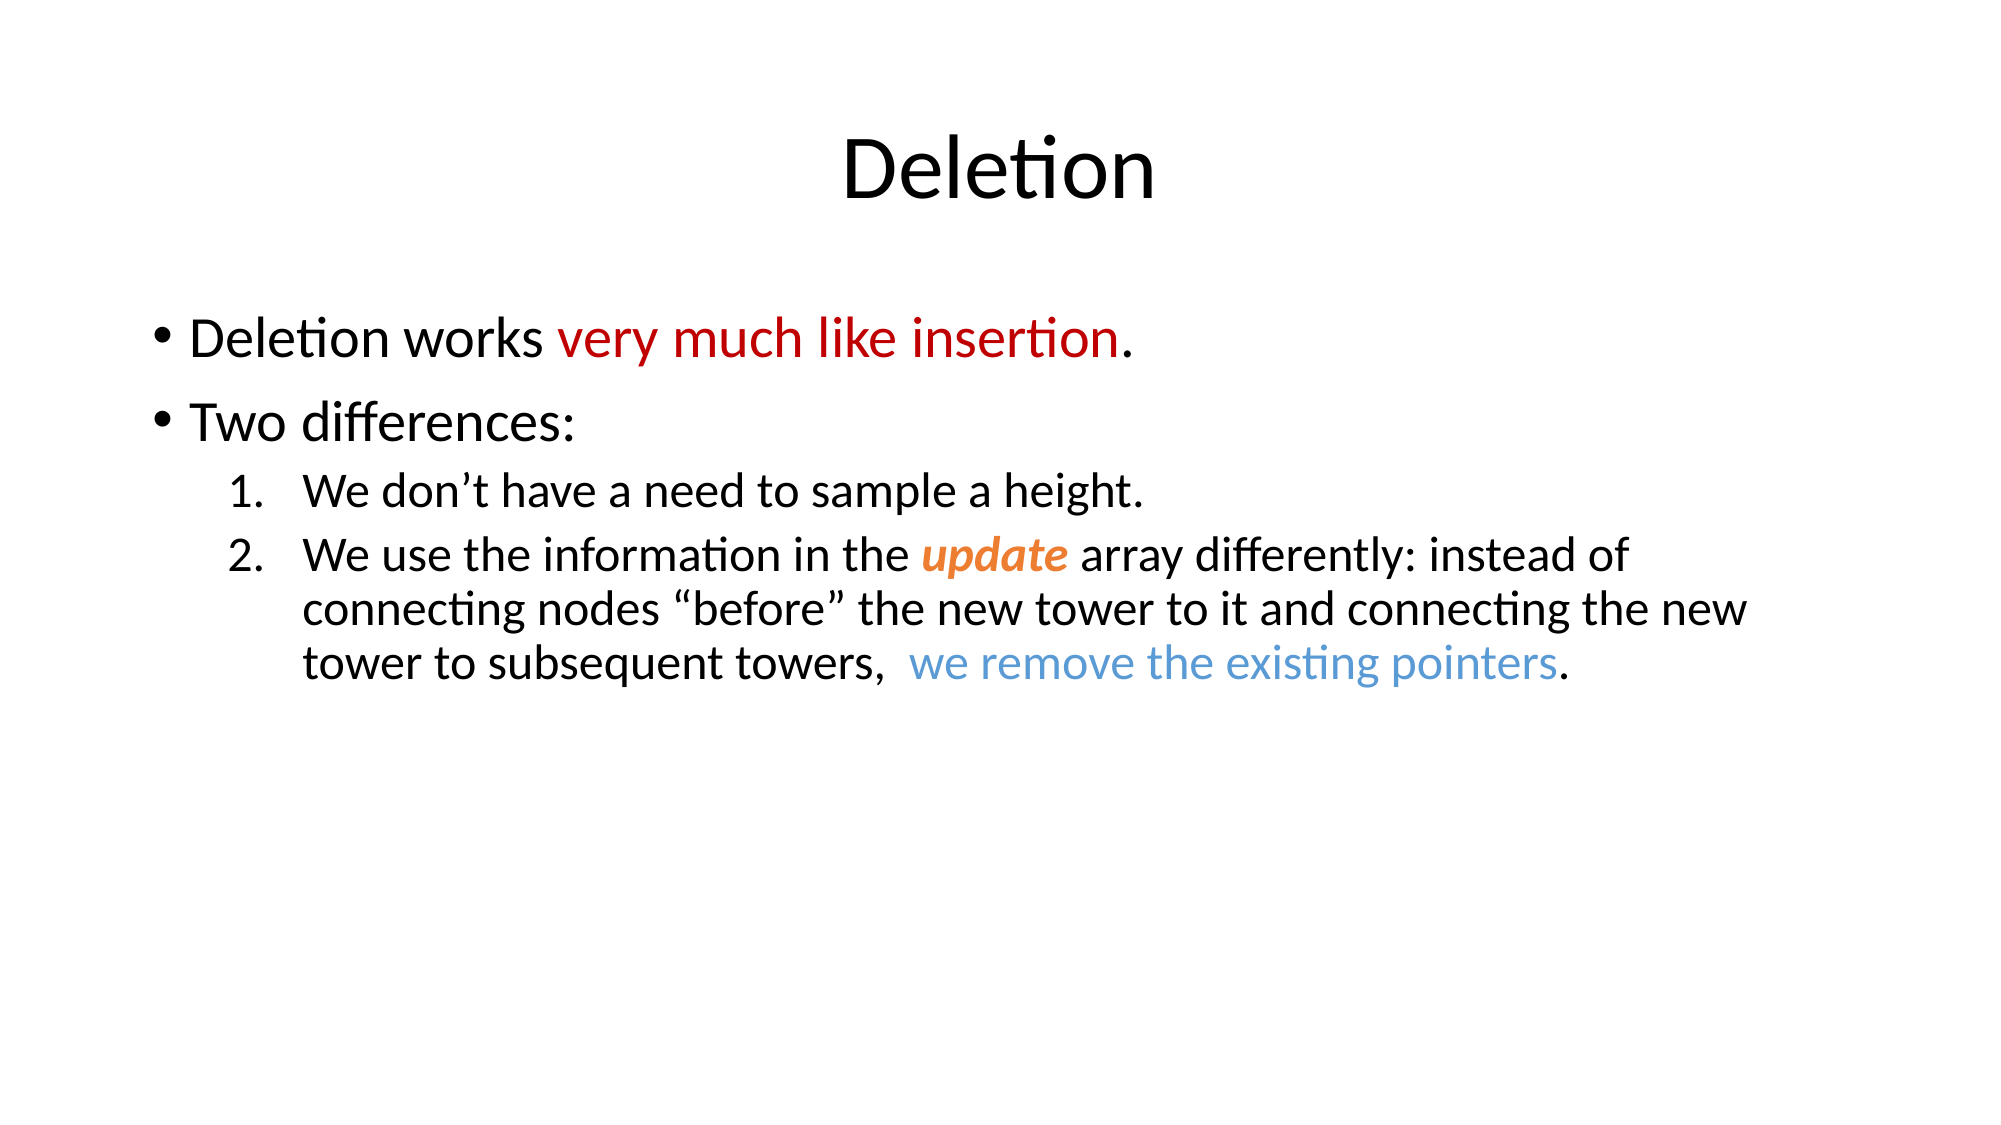

# Deletion
Deletion works very much like insertion.
Two differences:
We don’t have a need to sample a height.
We use the information in the update array differently: instead of connecting nodes “before” the new tower to it and connecting the new tower to subsequent towers,  we remove the existing pointers.